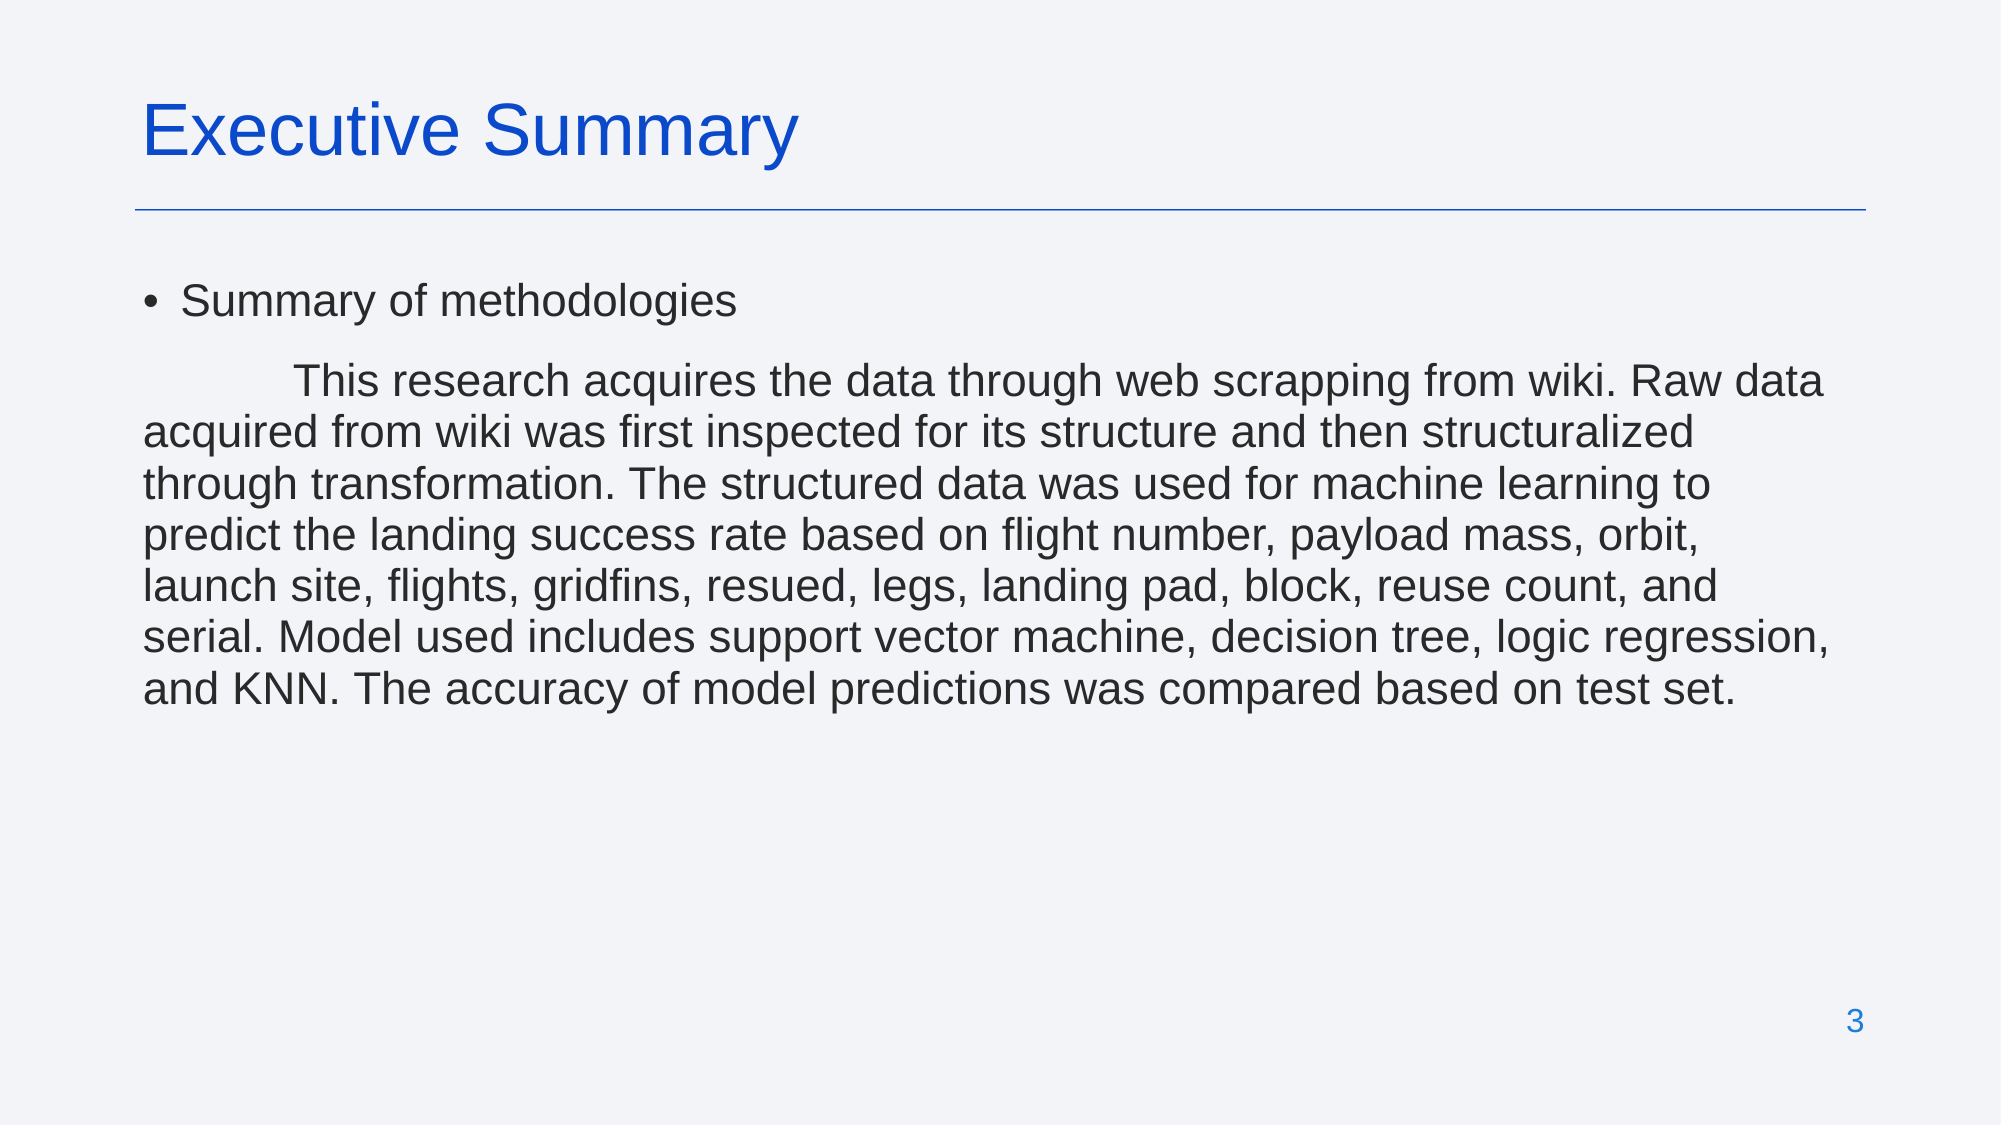

Executive Summary
Summary of methodologies
	This research acquires the data through web scrapping from wiki. Raw data acquired from wiki was first inspected for its structure and then structuralized through transformation. The structured data was used for machine learning to predict the landing success rate based on flight number, payload mass, orbit, launch site, flights, gridfins, resued, legs, landing pad, block, reuse count, and serial. Model used includes support vector machine, decision tree, logic regression, and KNN. The accuracy of model predictions was compared based on test set.
3